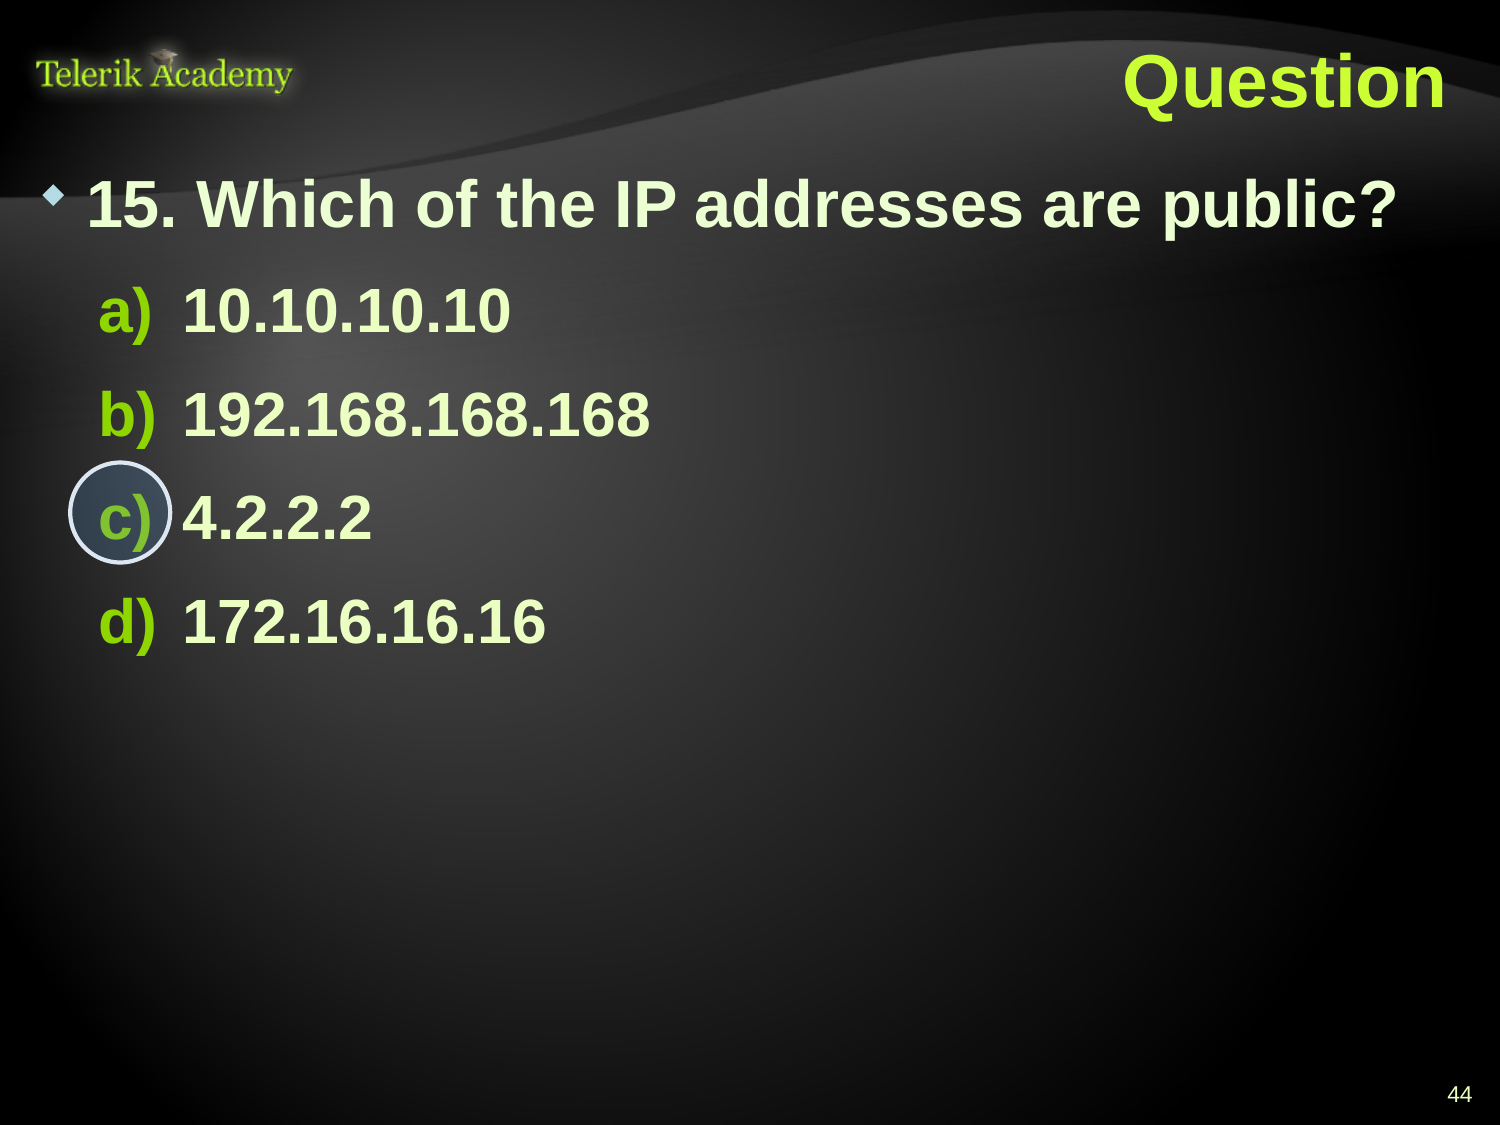

# Question
15. Which of the IP addresses are public?
10.10.10.10
192.168.168.168
4.2.2.2
172.16.16.16

44